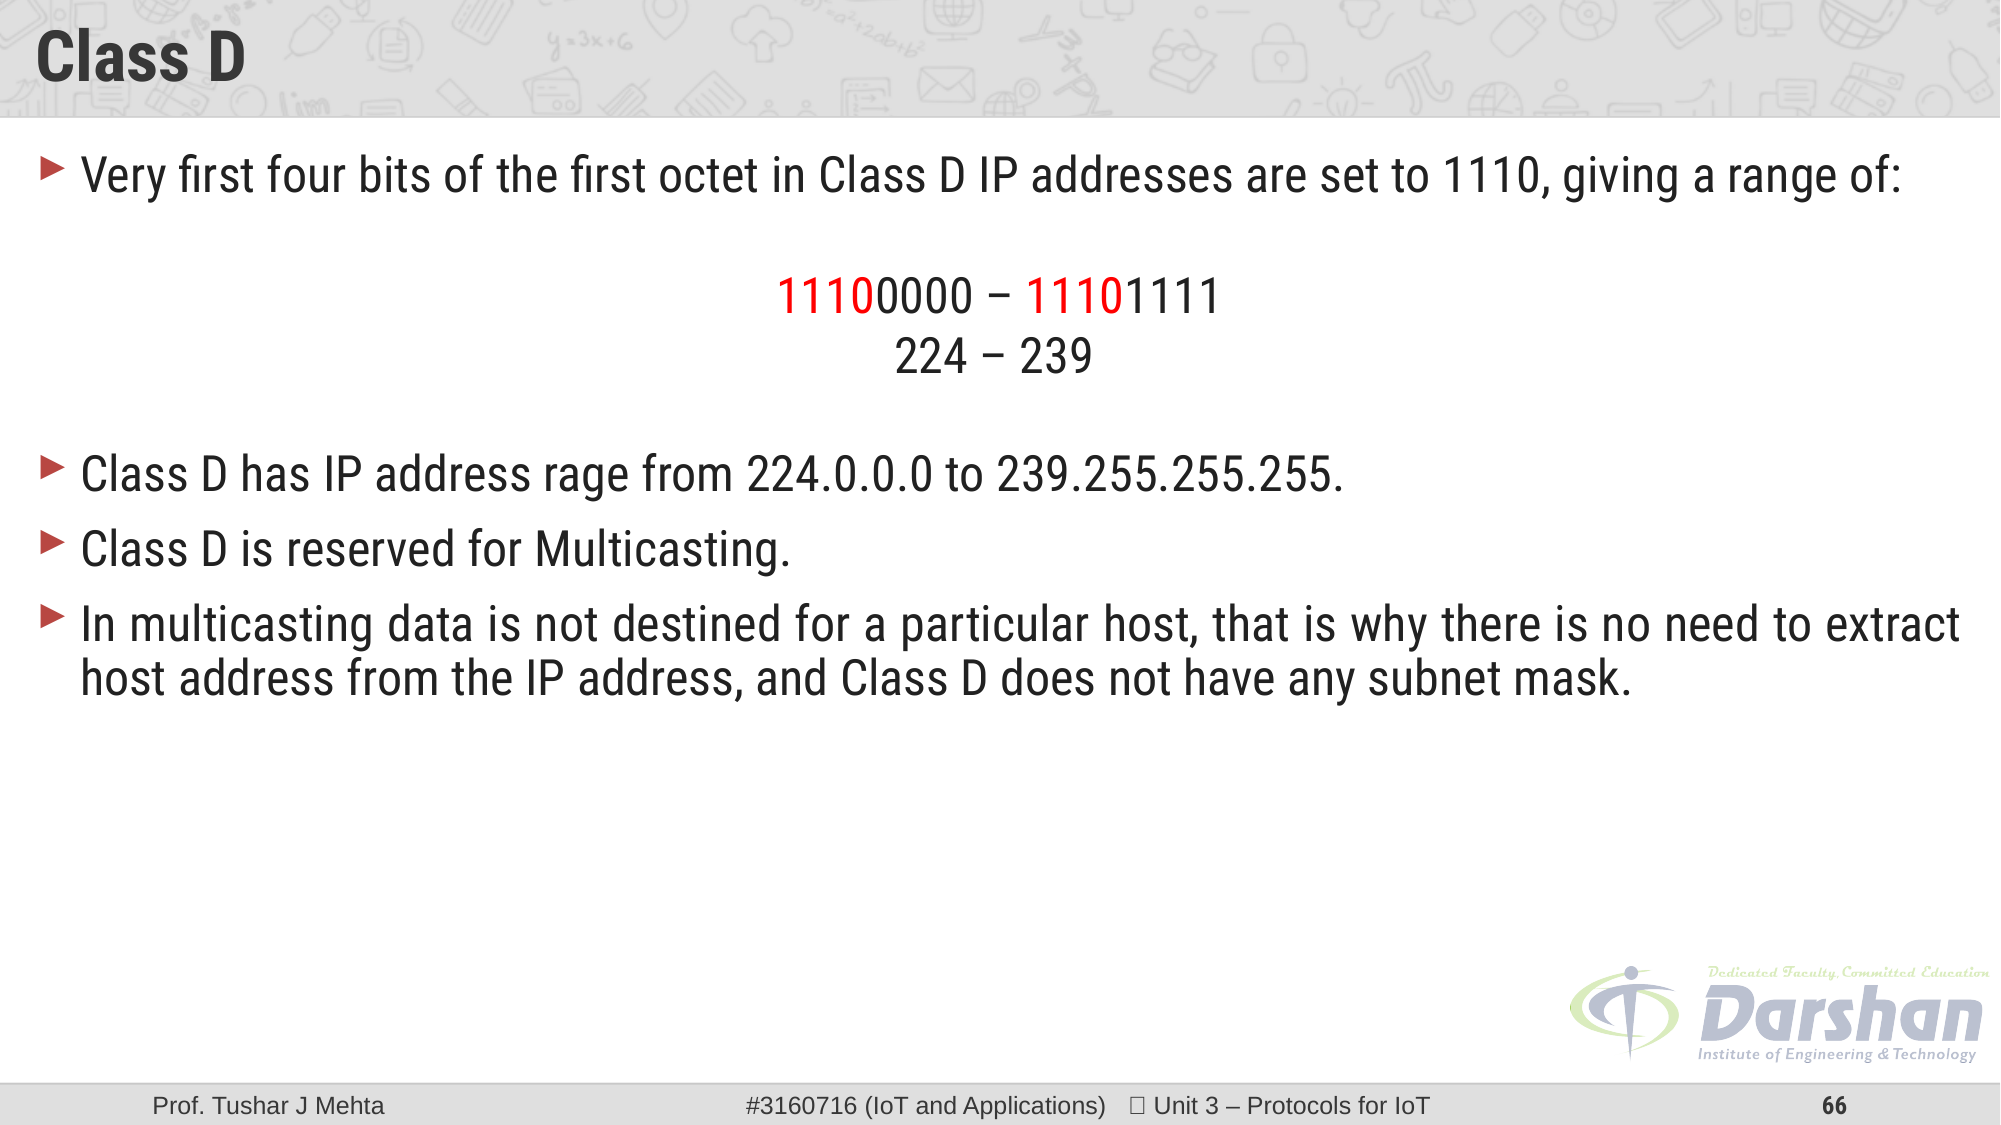

# Class D
Very first four bits of the first octet in Class D IP addresses are set to 1110, giving a range of:

Class D has IP address rage from 224.0.0.0 to 239.255.255.255.
Class D is reserved for Multicasting.
In multicasting data is not destined for a particular host, that is why there is no need to extract host address from the IP address, and Class D does not have any subnet mask.

11100000 – 11101111
224 – 239